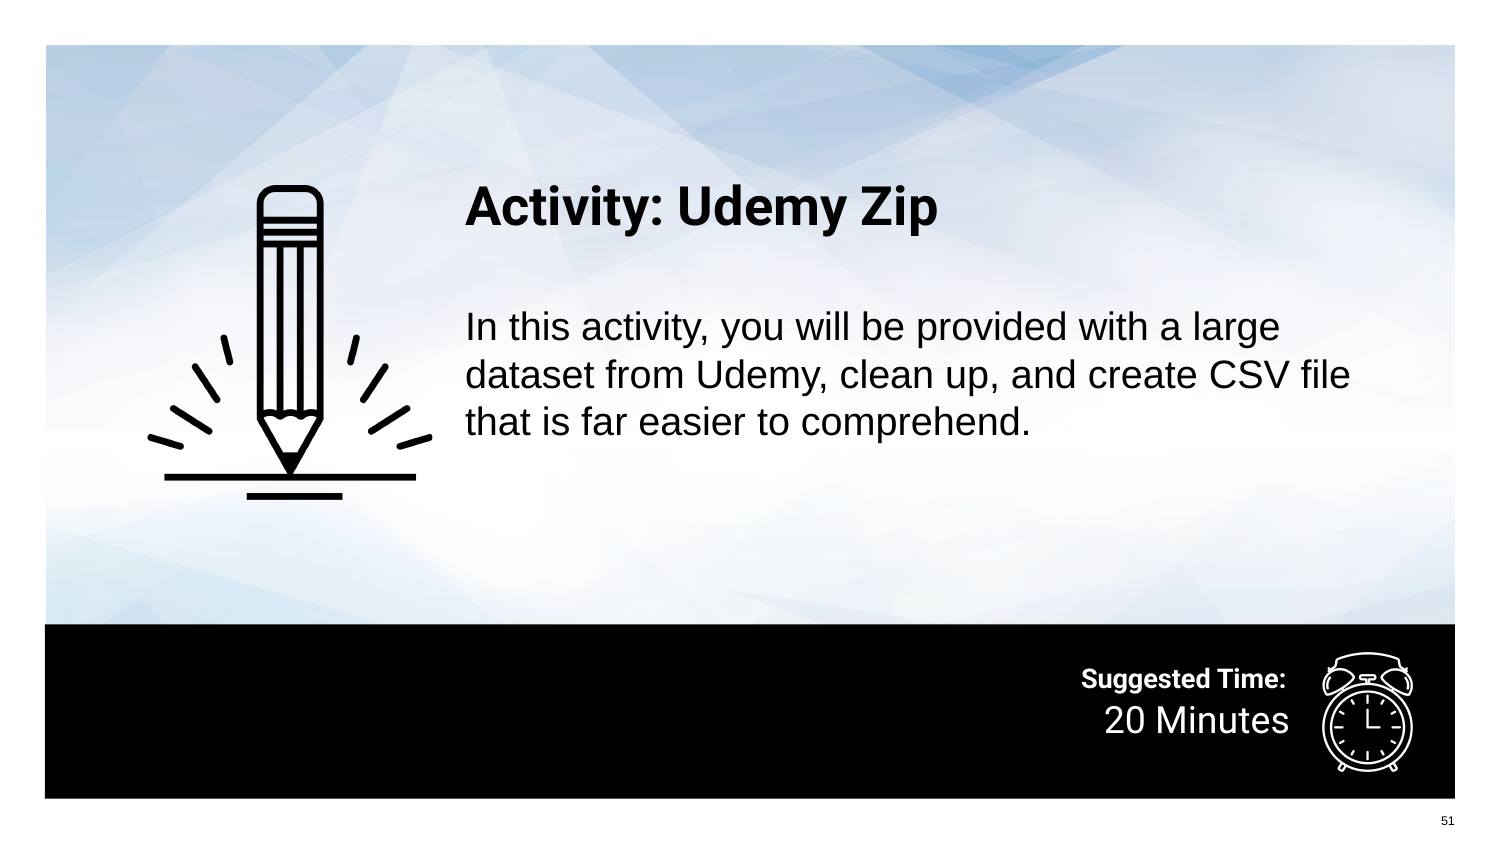

Activity: Udemy Zip

In this activity, you will be provided with a large dataset from Udemy, clean up, and create CSV file that is far easier to comprehend.

# 20 Minutes

51